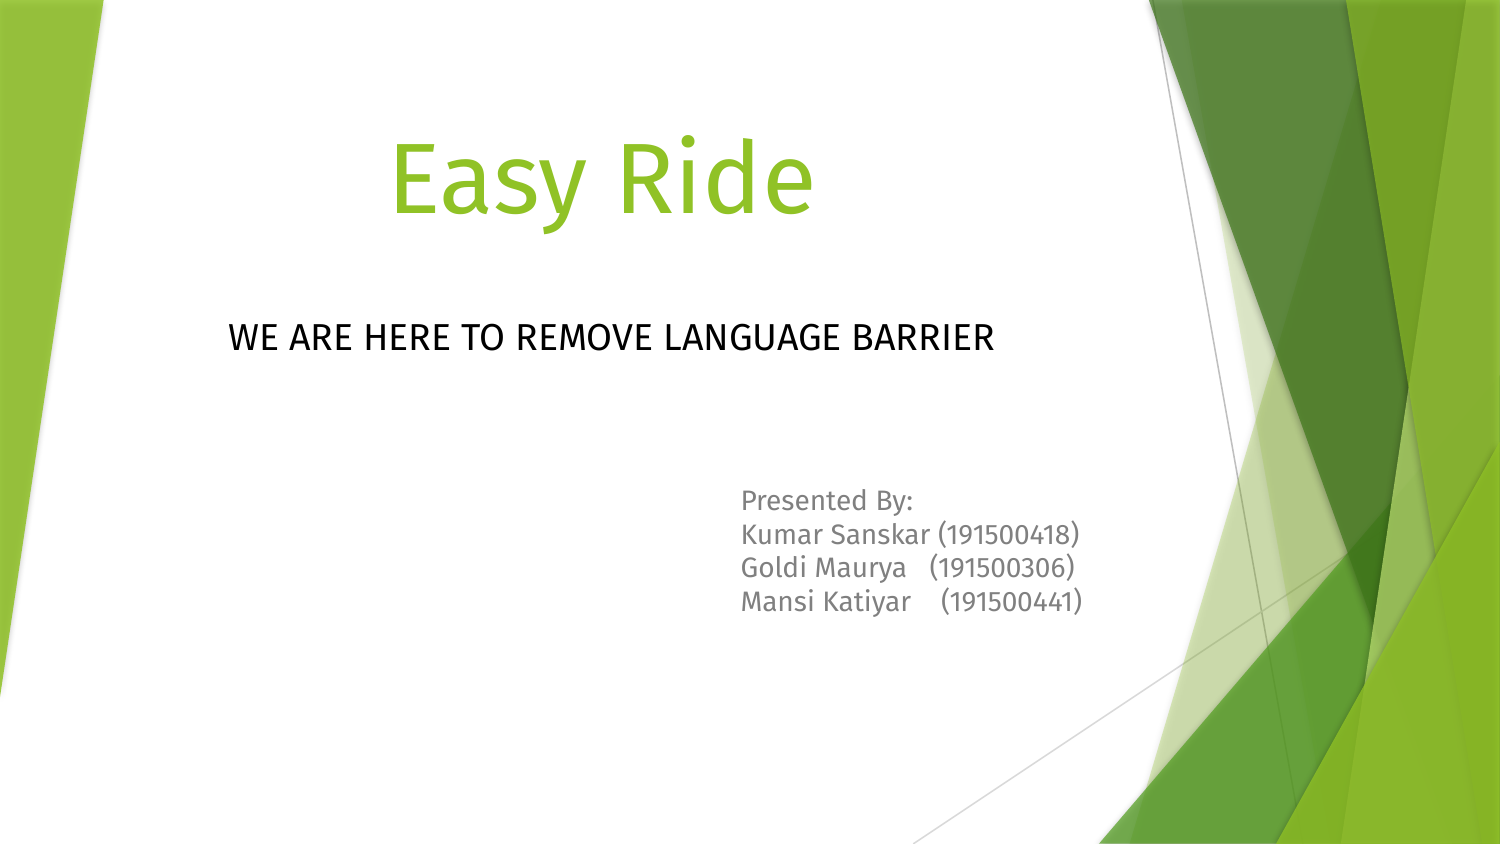

# Easy Ride
WE ARE HERE TO REMOVE LANGUAGE BARRIER

Presented By:
Kumar Sanskar (191500418)
Goldi Maurya   (191500306)
Mansi Katiyar    (191500441)